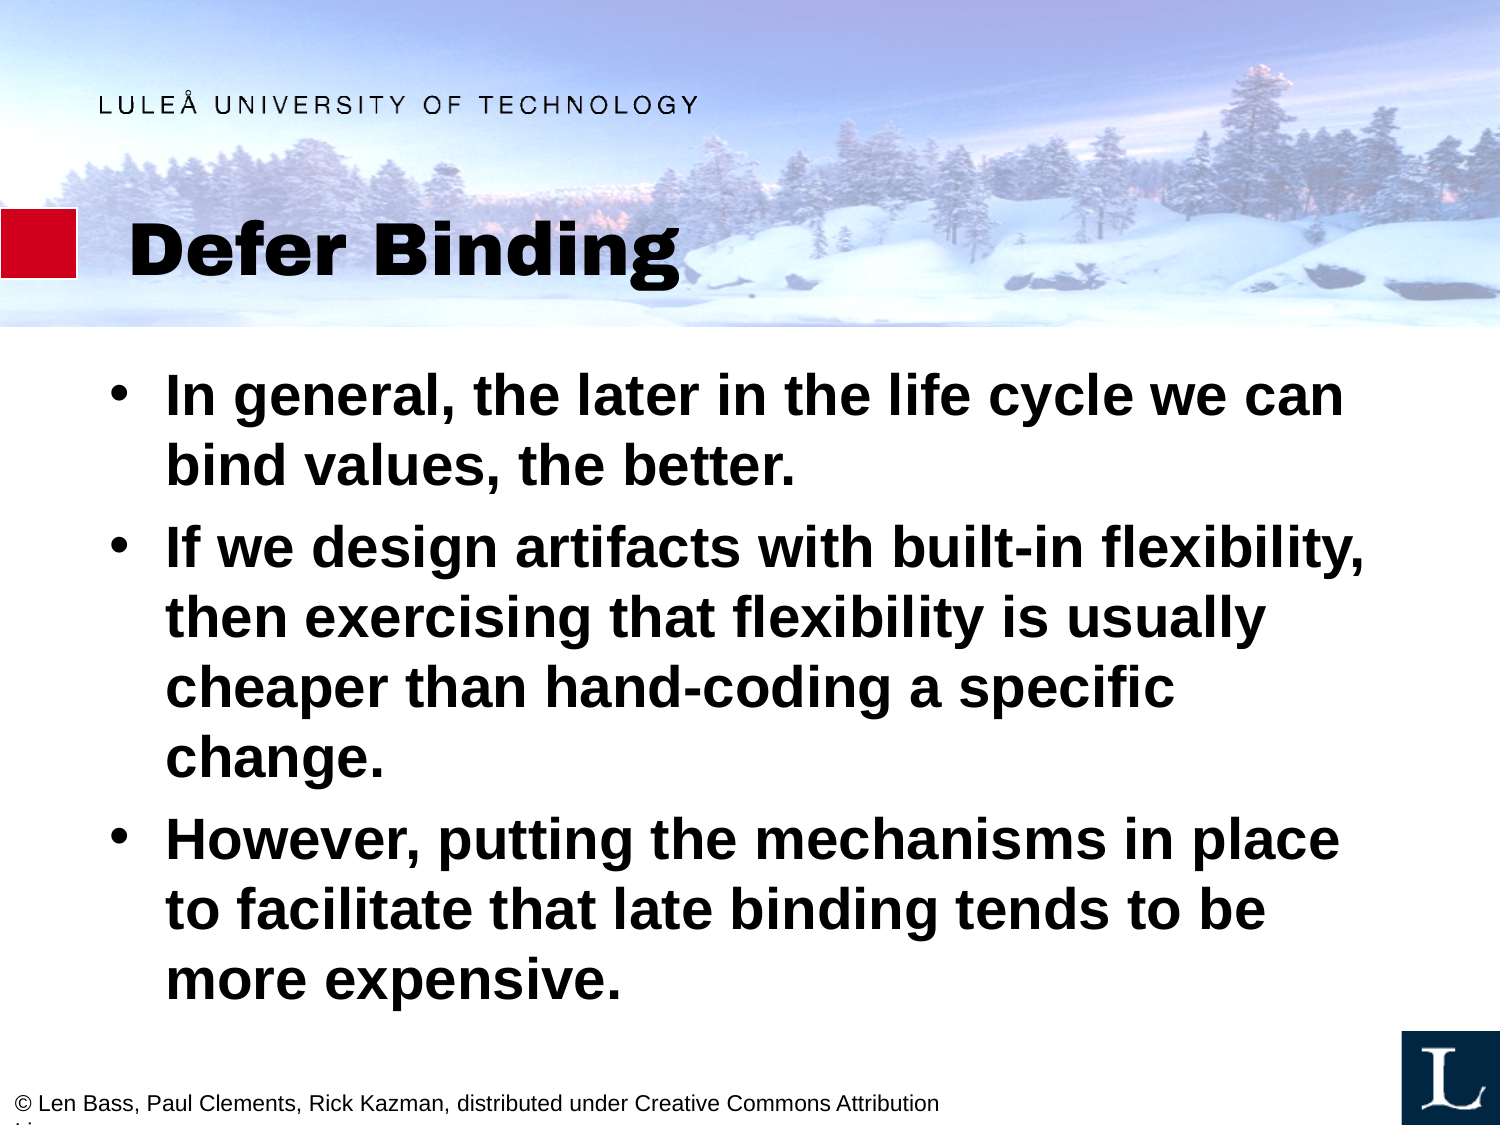

# Defer Binding
In general, the later in the life cycle we can bind values, the better.
If we design artifacts with built-in flexibility, then exercising that flexibility is usually cheaper than hand-coding a specific change.
However, putting the mechanisms in place to facilitate that late binding tends to be more expensive.
© Len Bass, Paul Clements, Rick Kazman, distributed under Creative Commons Attribution License